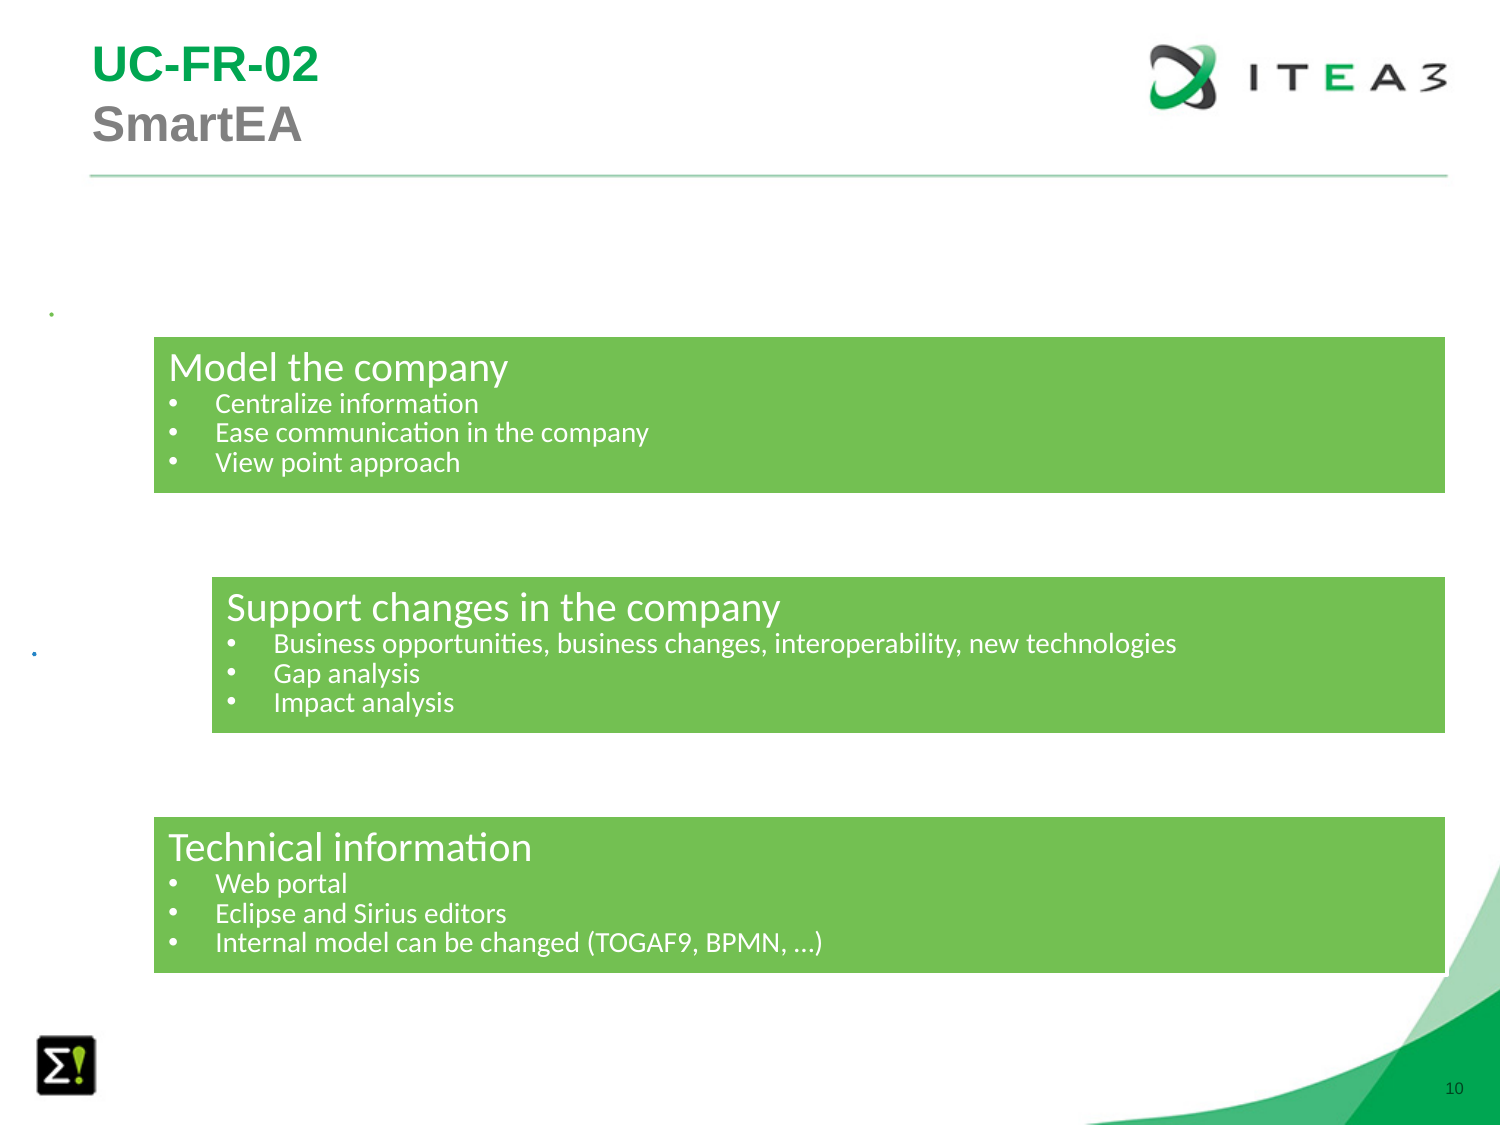

# UC-FR-02 SmartEA
Centralize information
Ease communication in the company
Support changes in the company
Model the company
Business opportunities, business changes, interoperability, new technologies
Gap analysis
Technical information
View point approach
Impact analysis
Eclipse and Sirius editors
Internal model can be changed (TOGAF9, BPMN, …)
Web portal